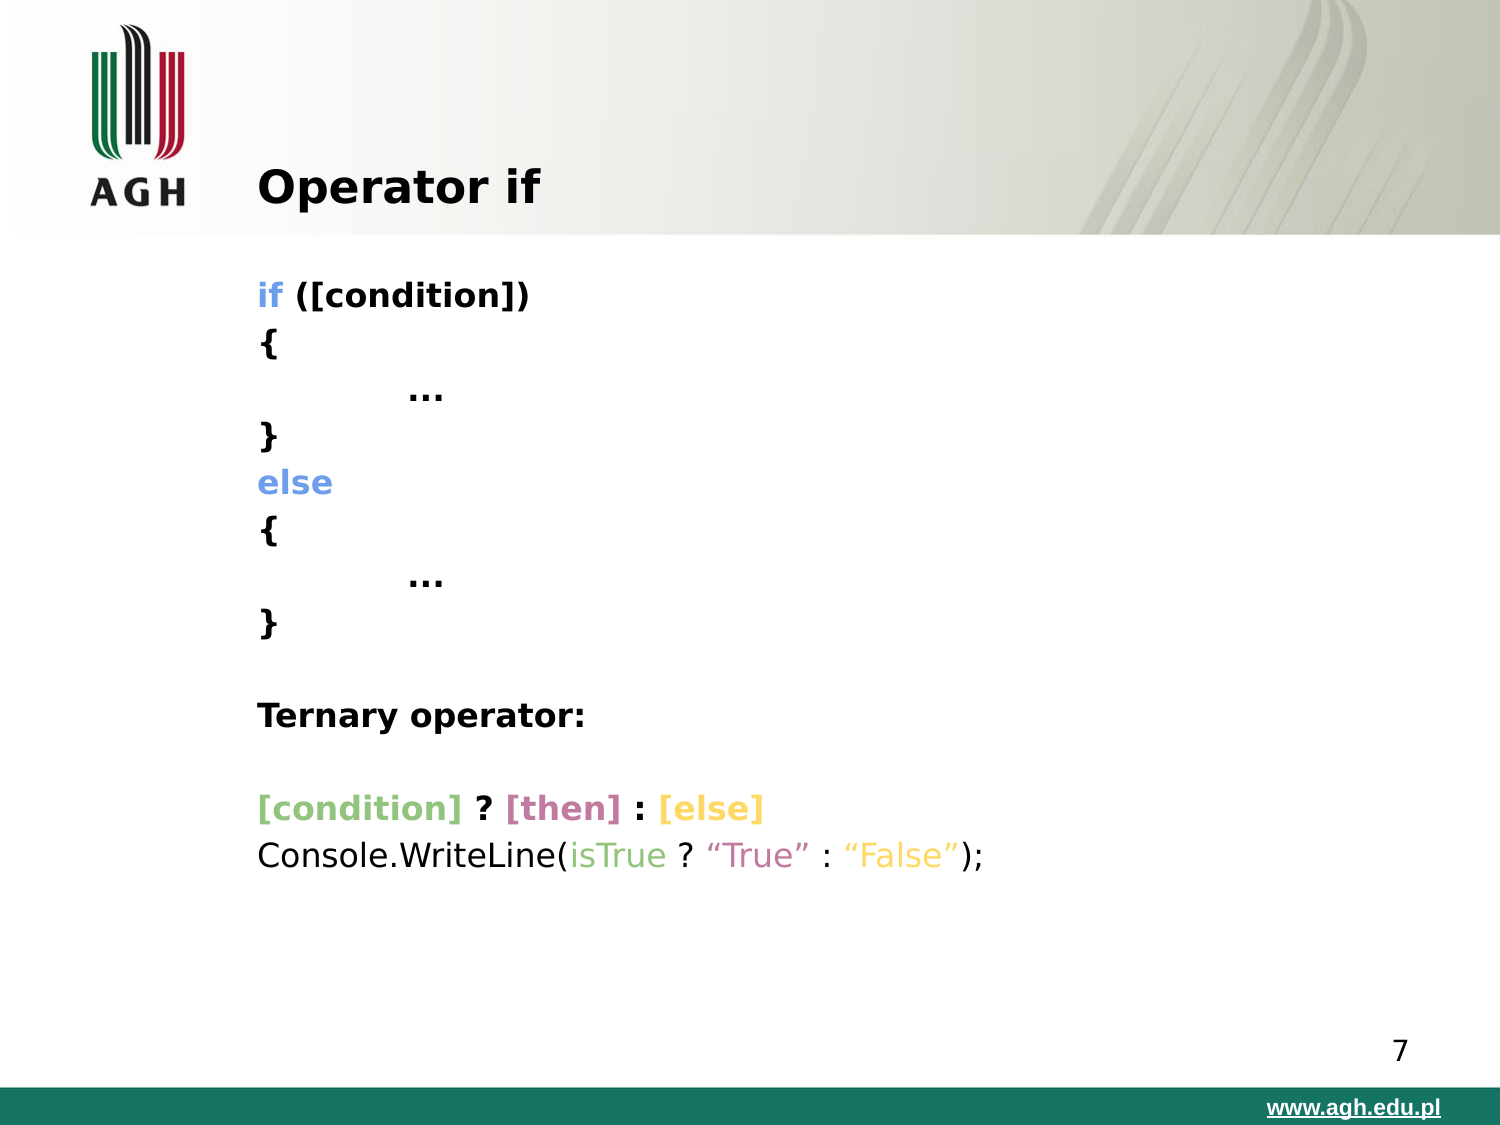

# Operator if
if ([condition])
{
	...
}
else
{
	...
}

Ternary operator:

[condition] ? [then] : [else]
Console.WriteLine(isTrue ? “True” : “False”);
7
www.agh.edu.pl